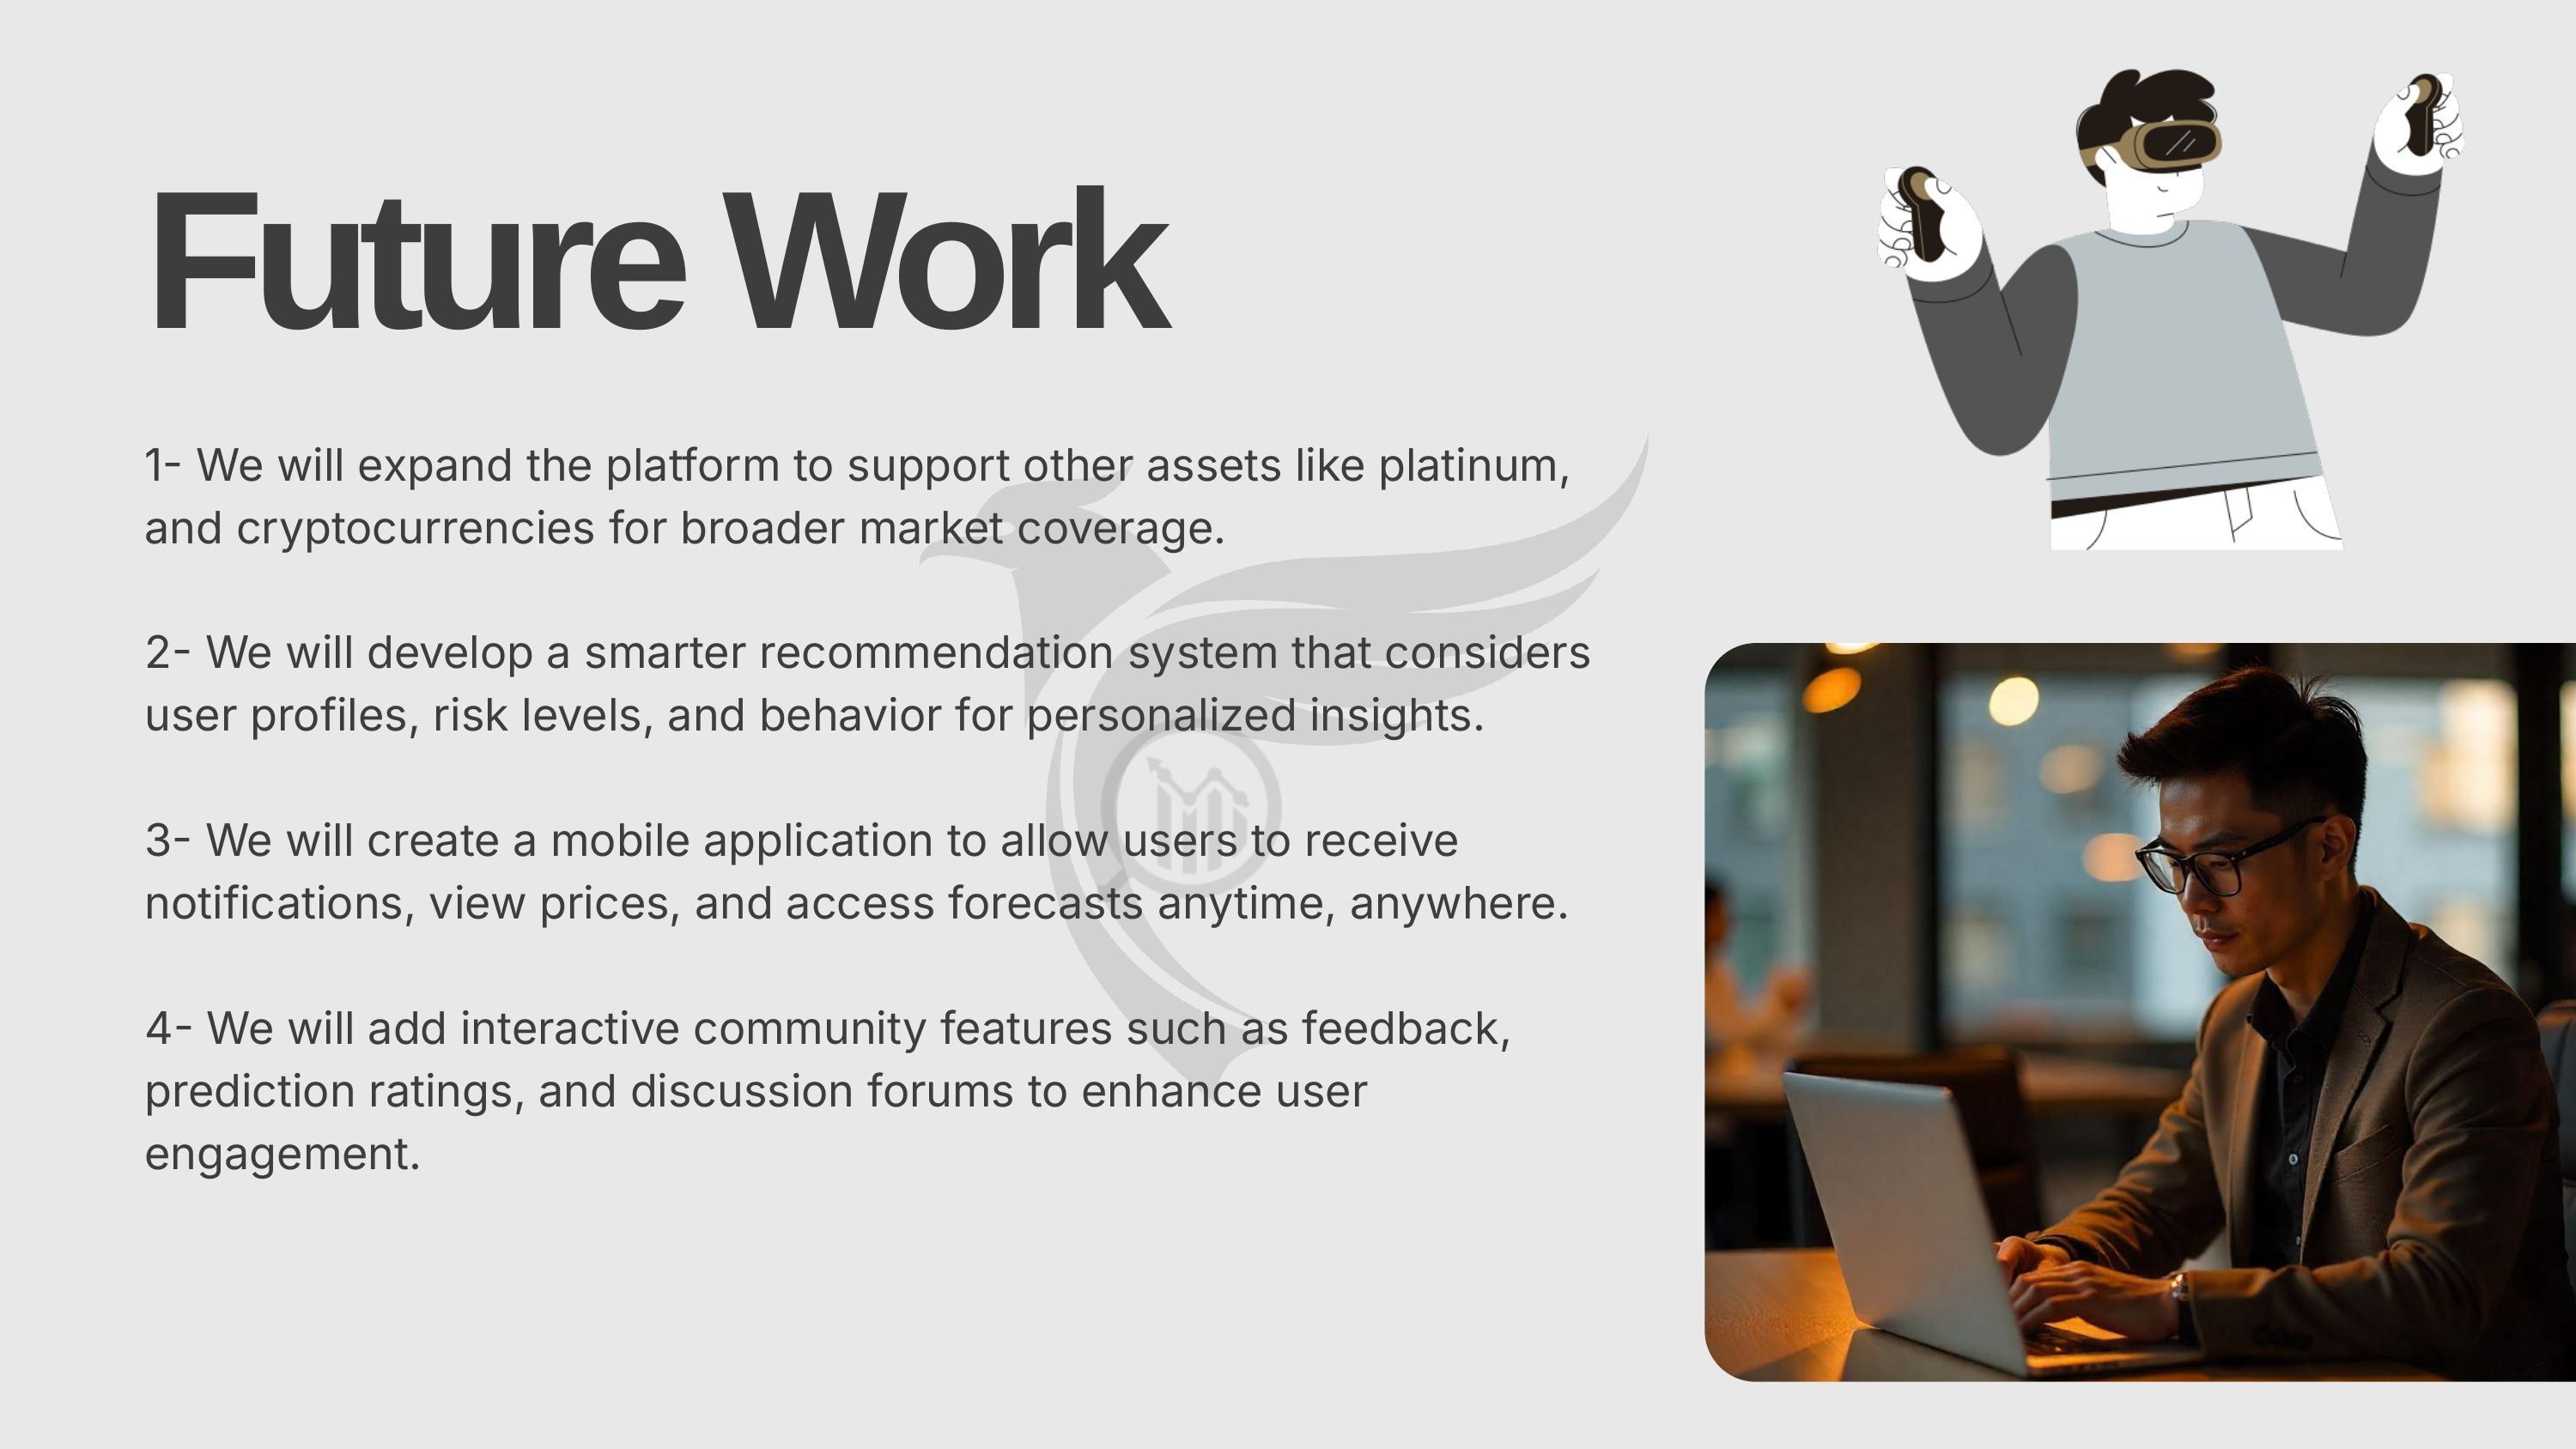

Future Work
1- We will expand the platform to support other assets like platinum, and cryptocurrencies for broader market coverage.

2- We will develop a smarter recommendation system that considers user profiles, risk levels, and behavior for personalized insights.

3- We will create a mobile application to allow users to receive notifications, view prices, and access forecasts anytime, anywhere.

4- We will add interactive community features such as feedback, prediction ratings, and discussion forums to enhance user engagement.